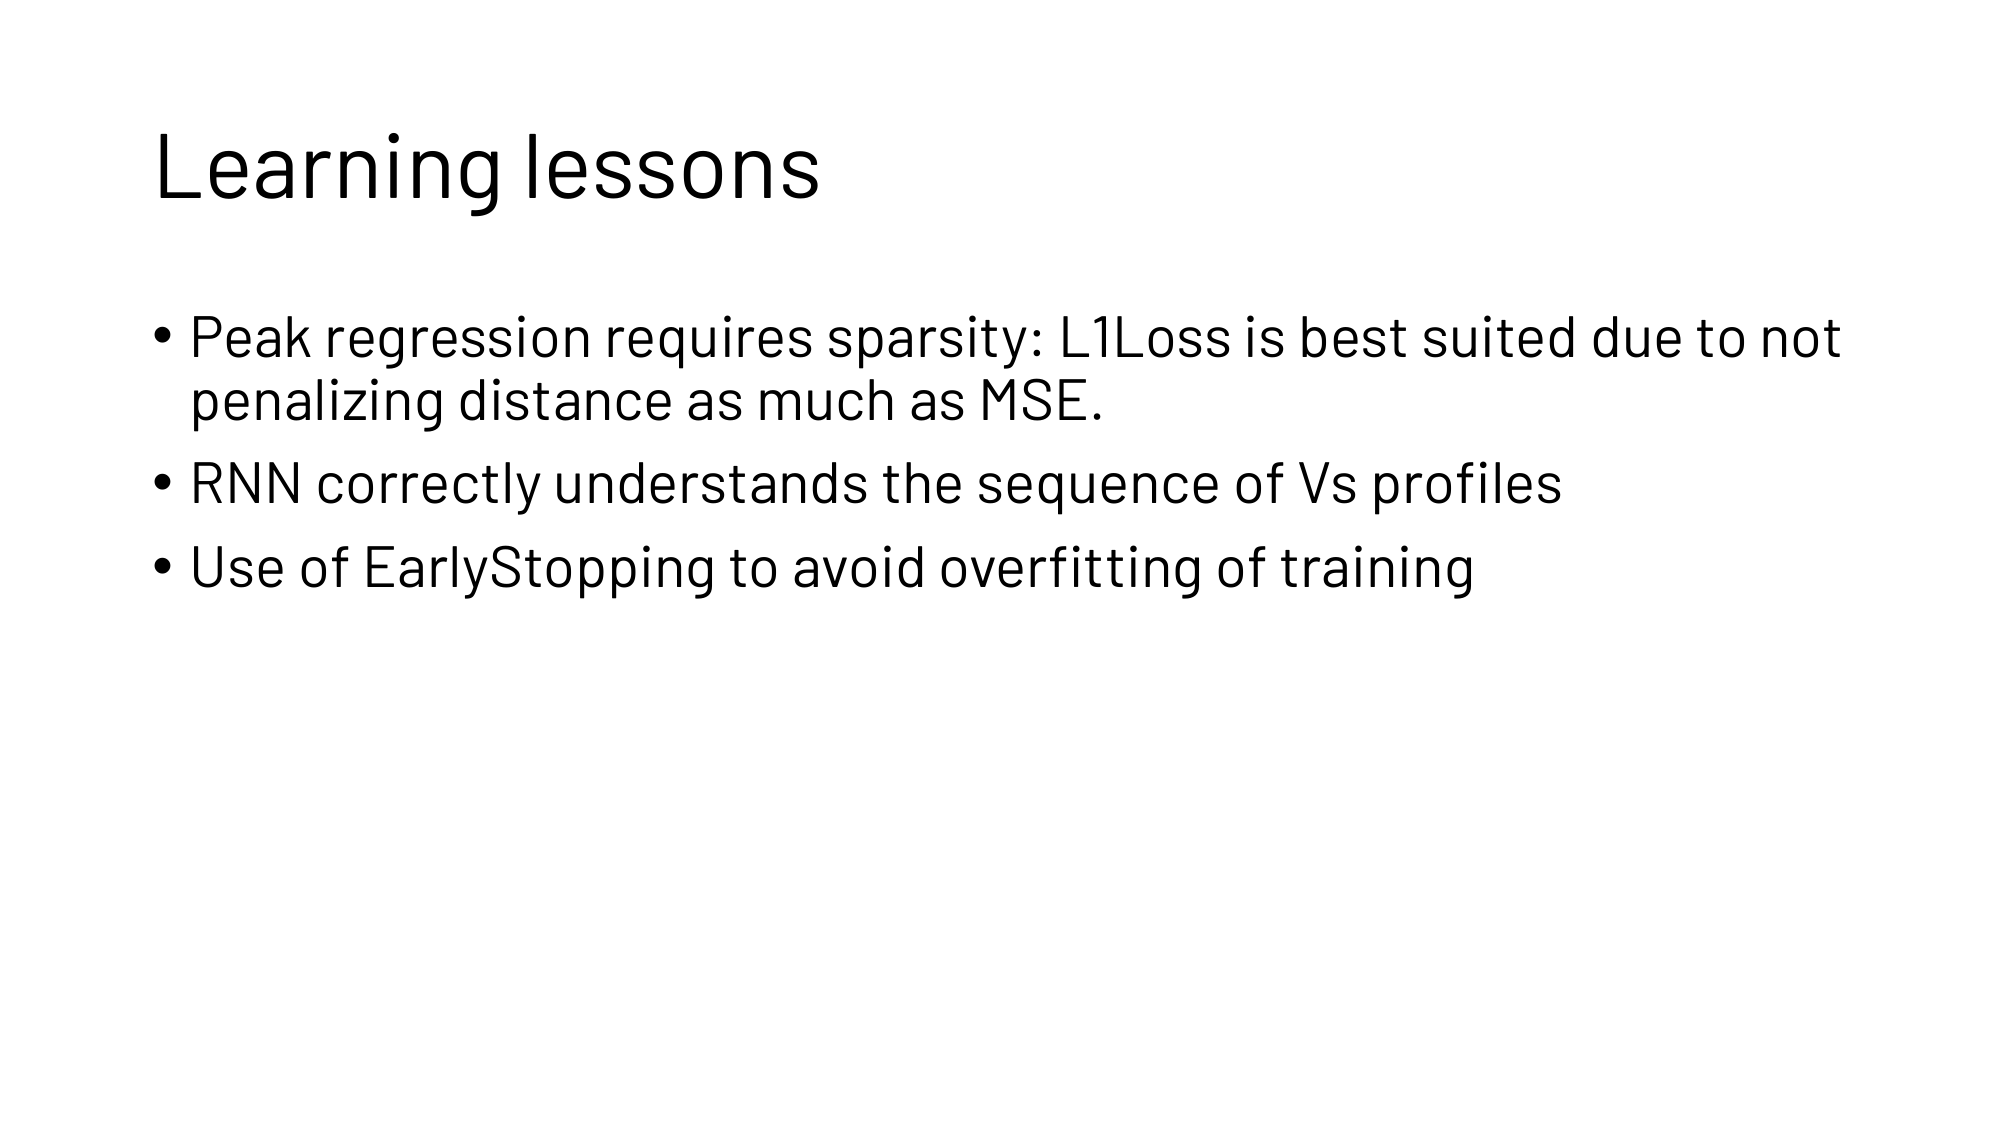

# Learning lessons
Peak regression requires sparsity: L1Loss is best suited due to not penalizing distance as much as MSE.
RNN correctly understands the sequence of Vs profiles
Use of EarlyStopping to avoid overfitting of training